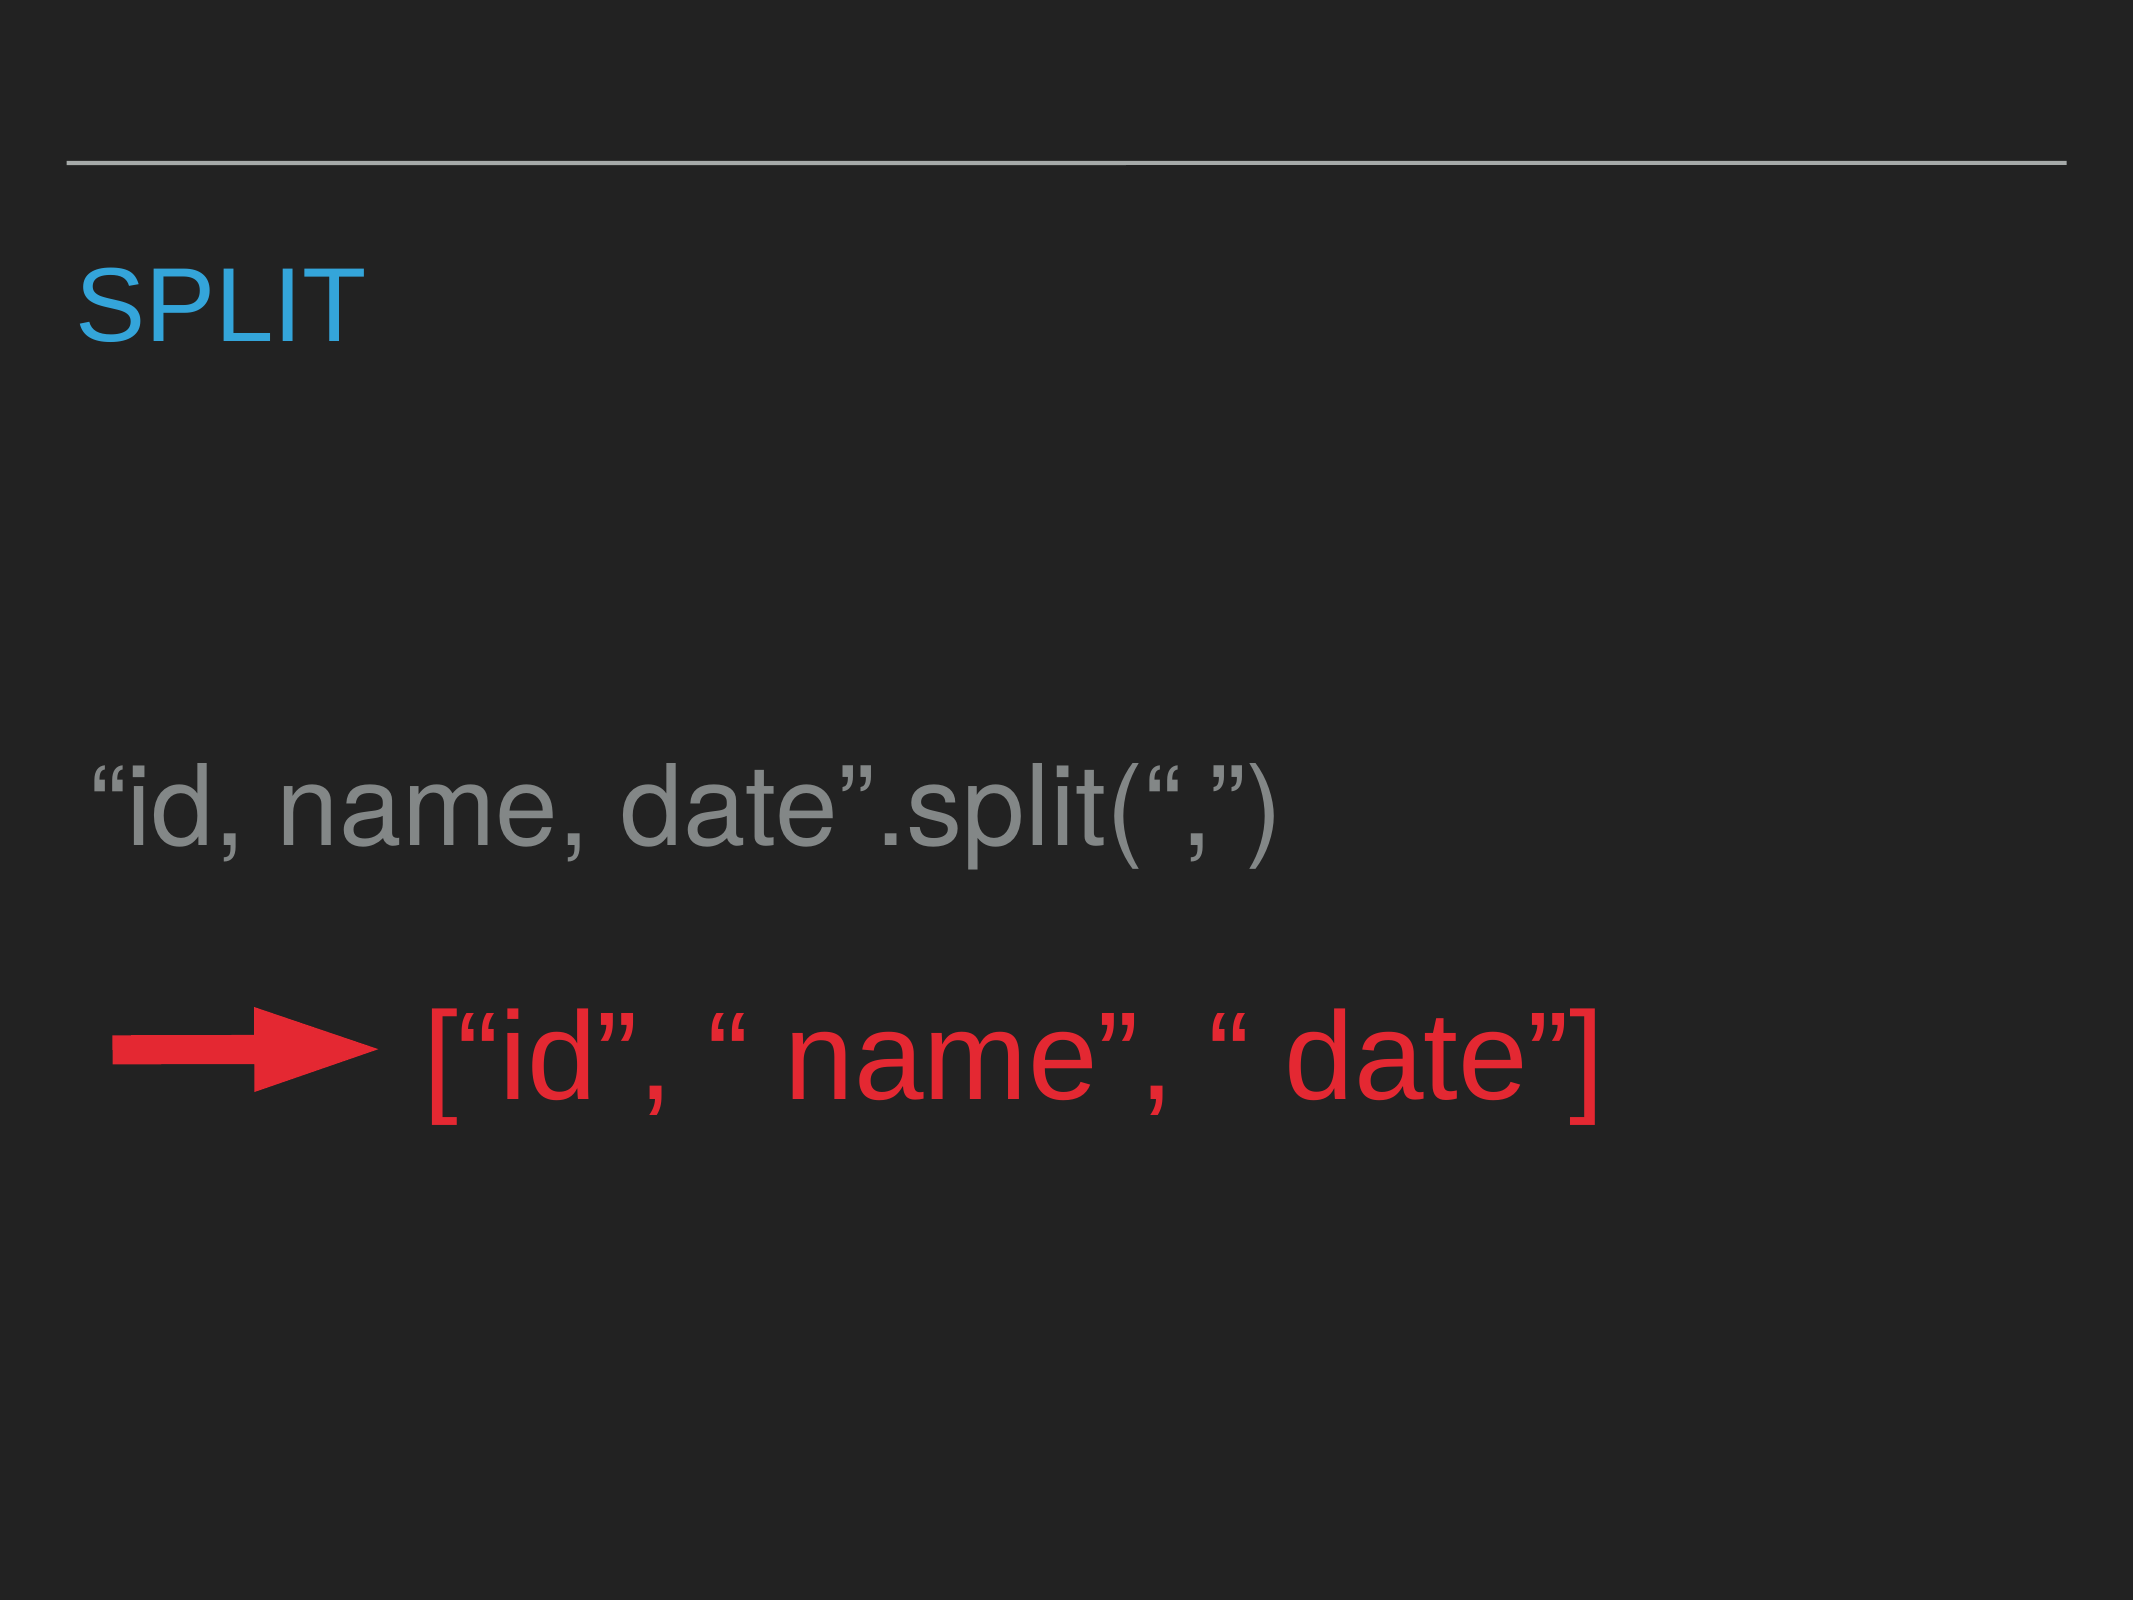

# Split

“id, name, date”.split(“,”)
[“id”, “ name”, “ date”]